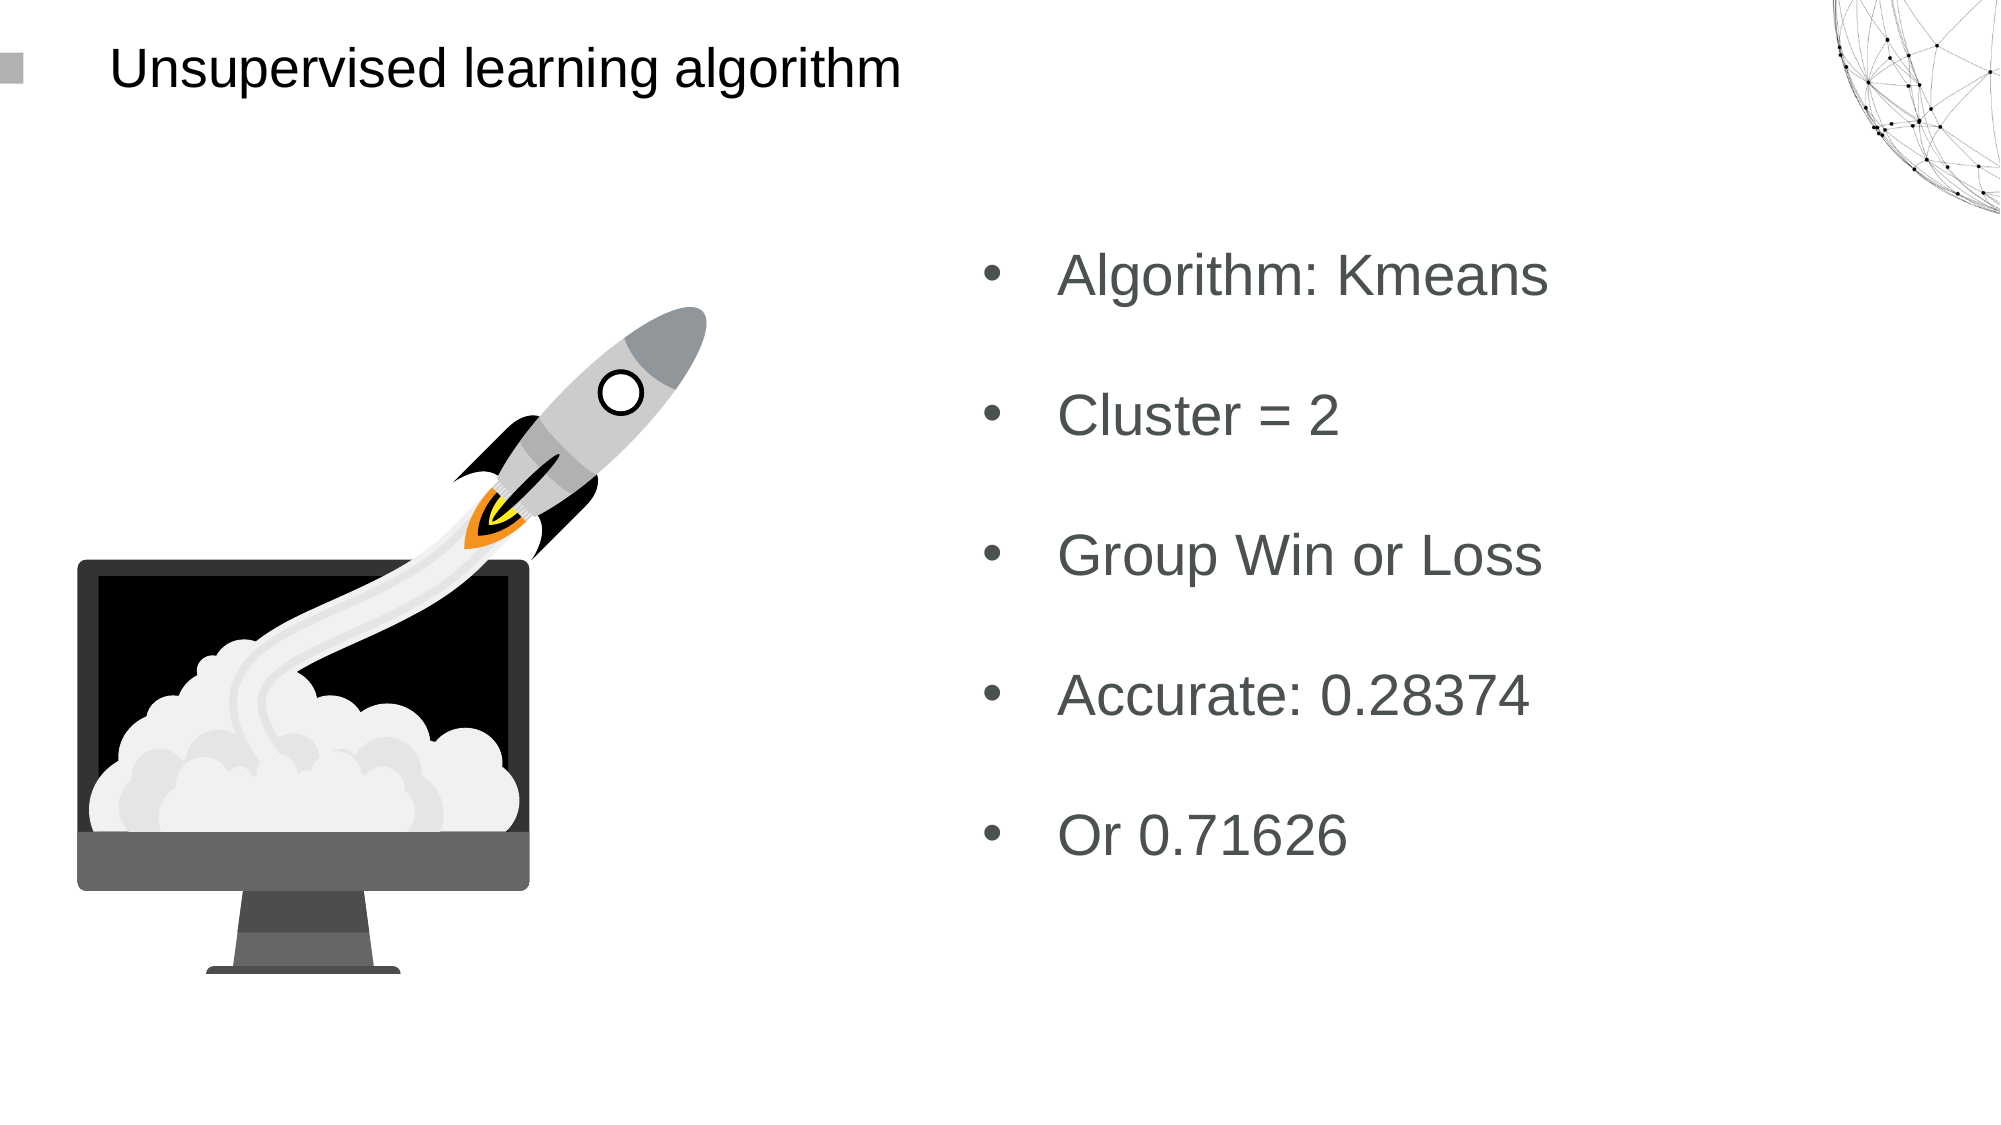

Unsupervised learning algorithm

Algorithm: Kmeans
Cluster = 2
Group Win or Loss
Accurate: 0.28374
Or 0.71626